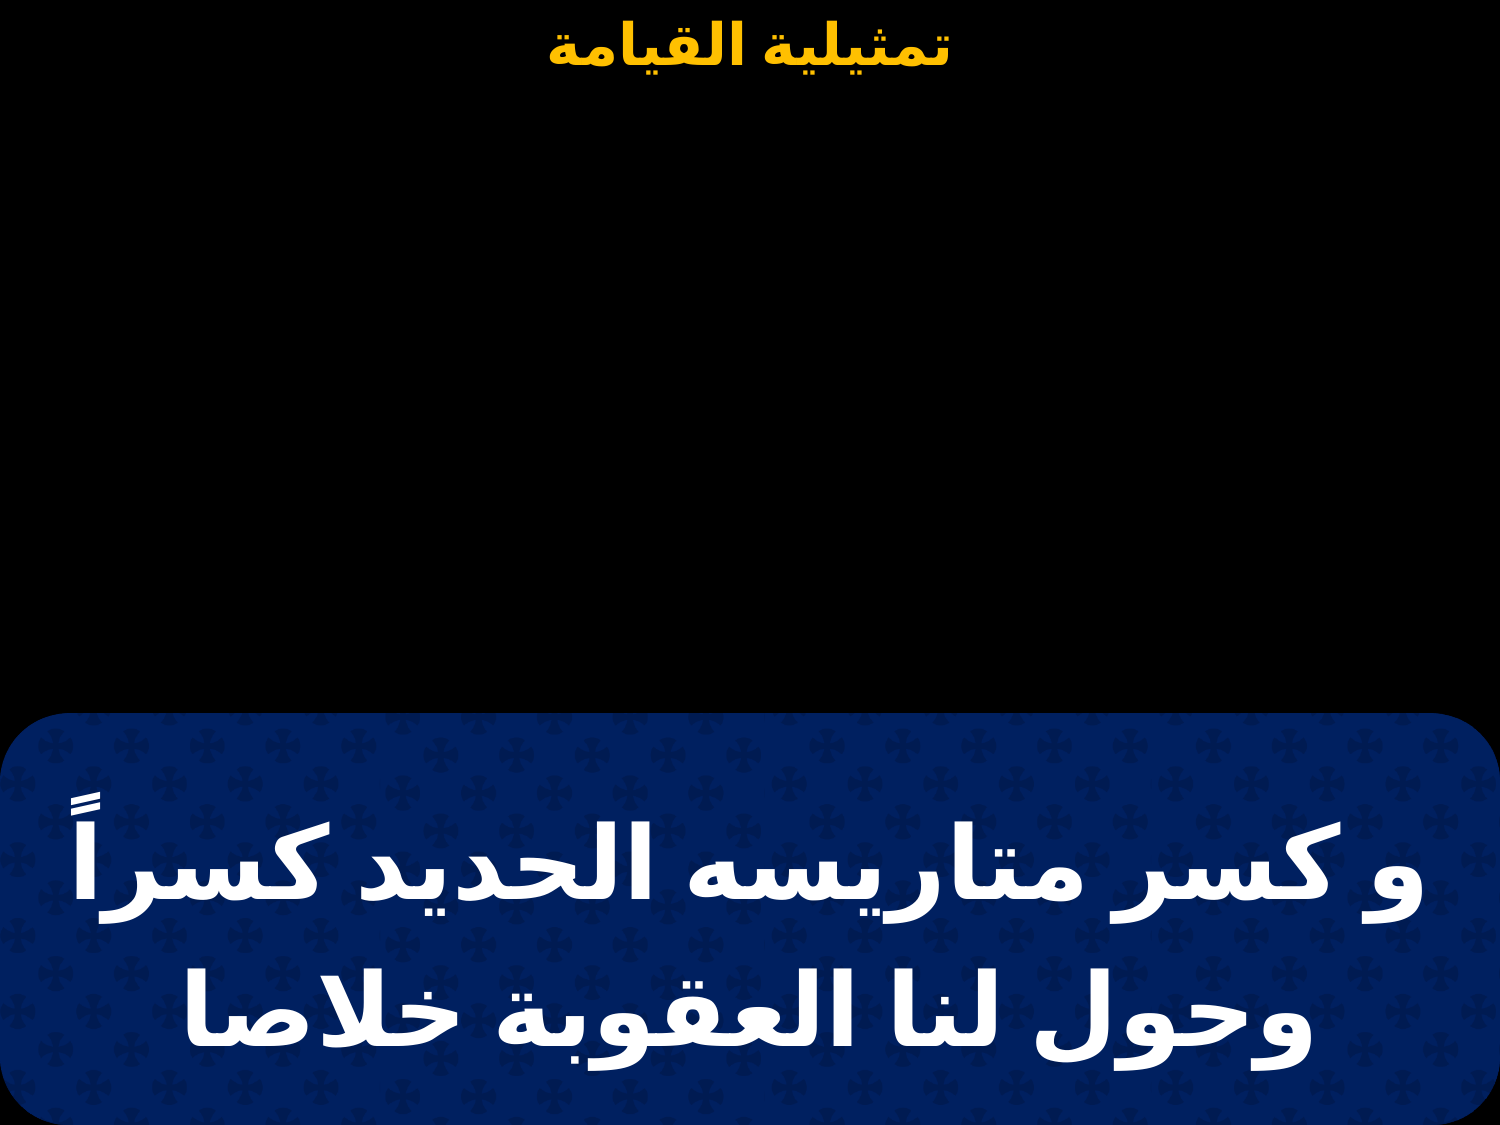

و كسر متاريسه الحديد كسراً وحول لنا العقوبة خلاصا